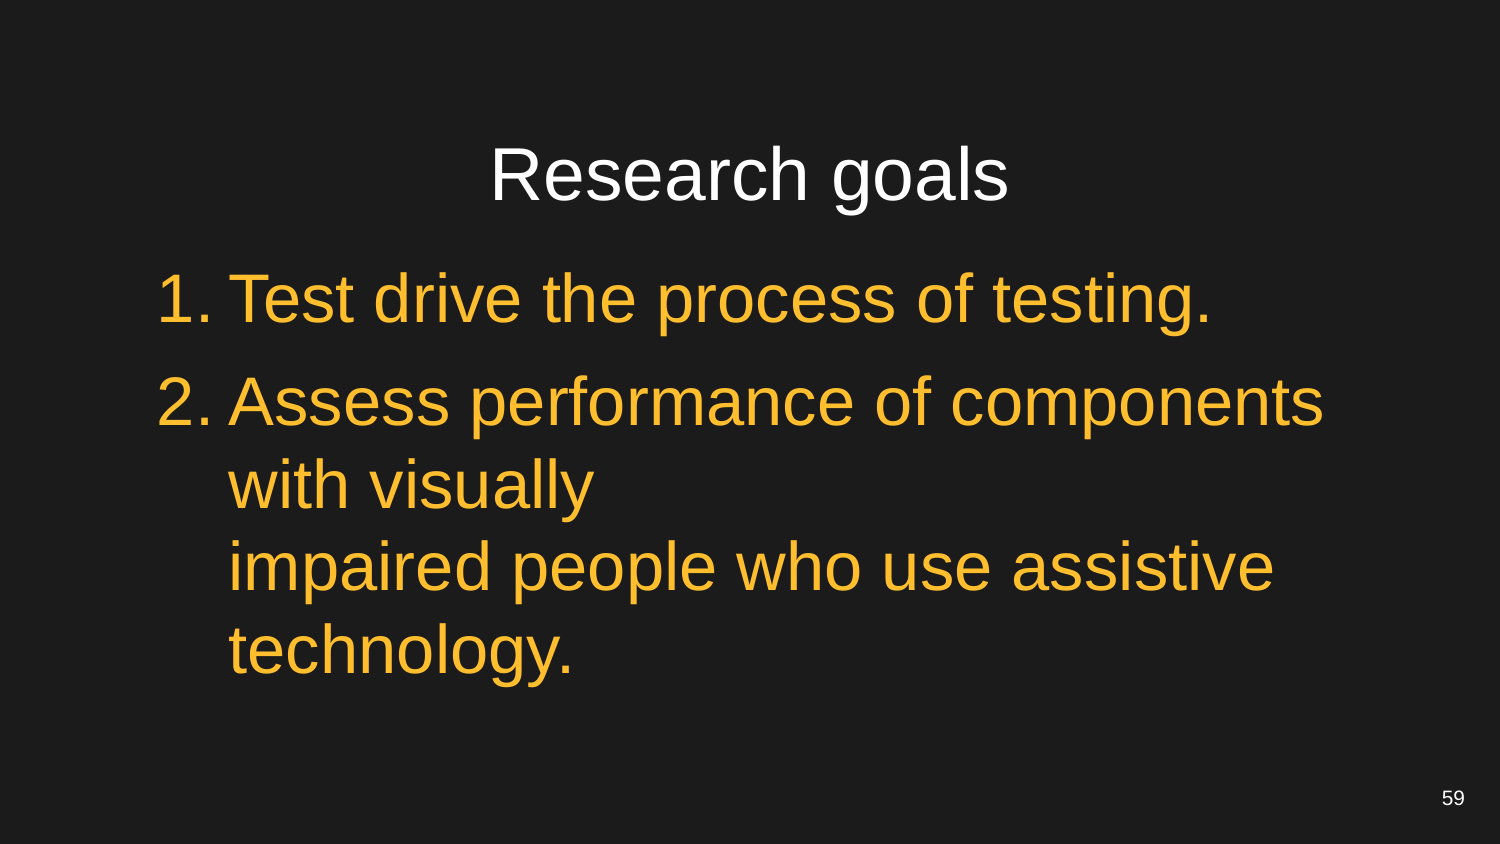

# Research goals
Test drive the process of testing.
Assess performance of components with visually
impaired people who use assistive technology.
59